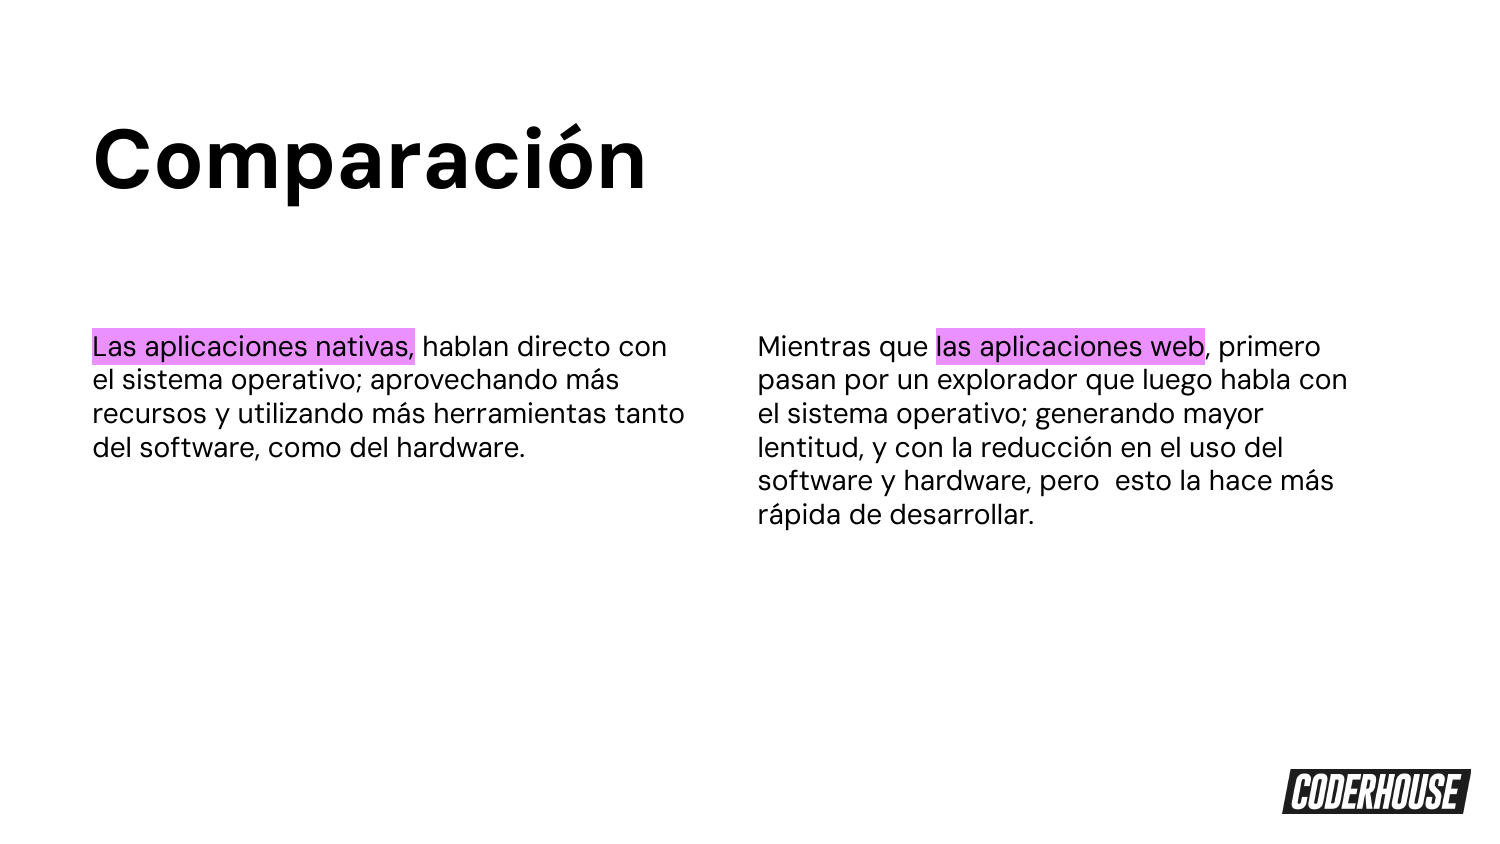

Comparación
Las aplicaciones nativas, hablan directo con el sistema operativo; aprovechando más recursos y utilizando más herramientas tanto del software, como del hardware.
Mientras que las aplicaciones web, primero pasan por un explorador que luego habla con el sistema operativo; generando mayor lentitud, y con la reducción en el uso del software y hardware, pero  esto la hace más rápida de desarrollar.